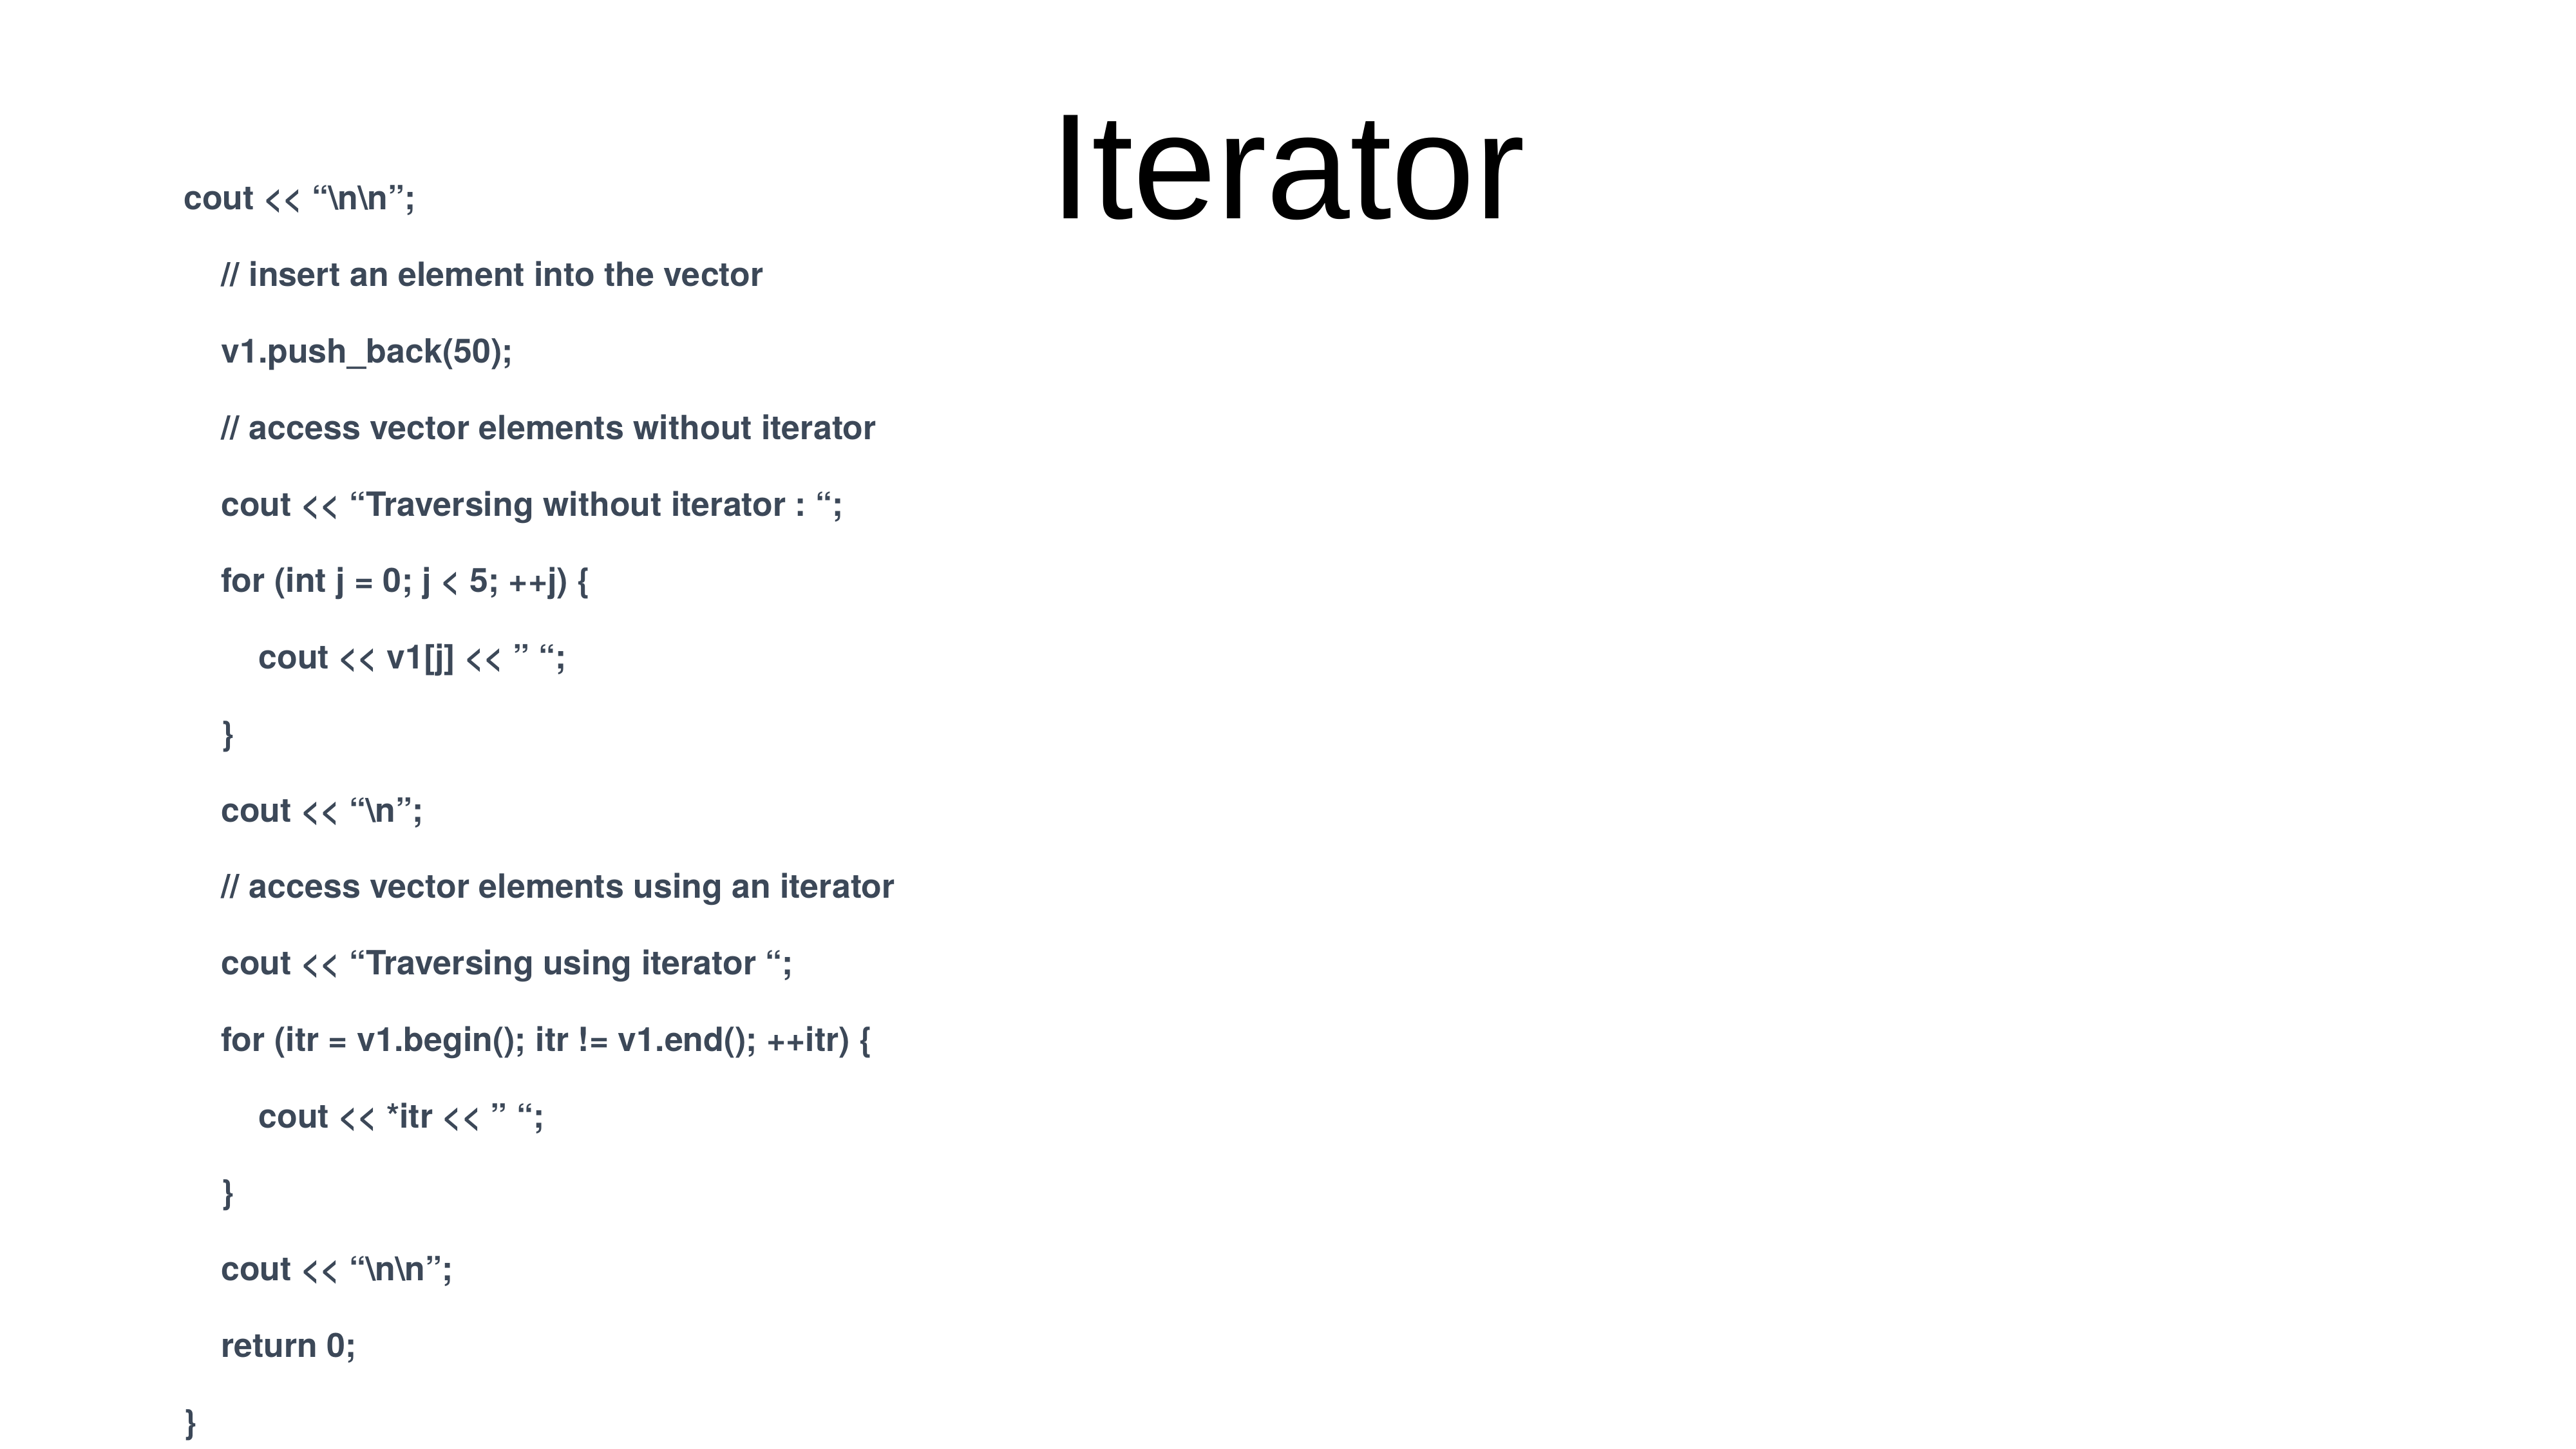

# Iterator
cout << “\n\n”;
    // insert an element into the vector
    v1.push_back(50);
    // access vector elements without iterator
    cout << “Traversing without iterator : “;
    for (int j = 0; j < 5; ++j) {
        cout << v1[j] << ” “;
    }
    cout << “\n”;
    // access vector elements using an iterator
    cout << “Traversing using iterator “;
    for (itr = v1.begin(); itr != v1.end(); ++itr) {
        cout << *itr << ” “;
    }
    cout << “\n\n”;
    return 0;
}